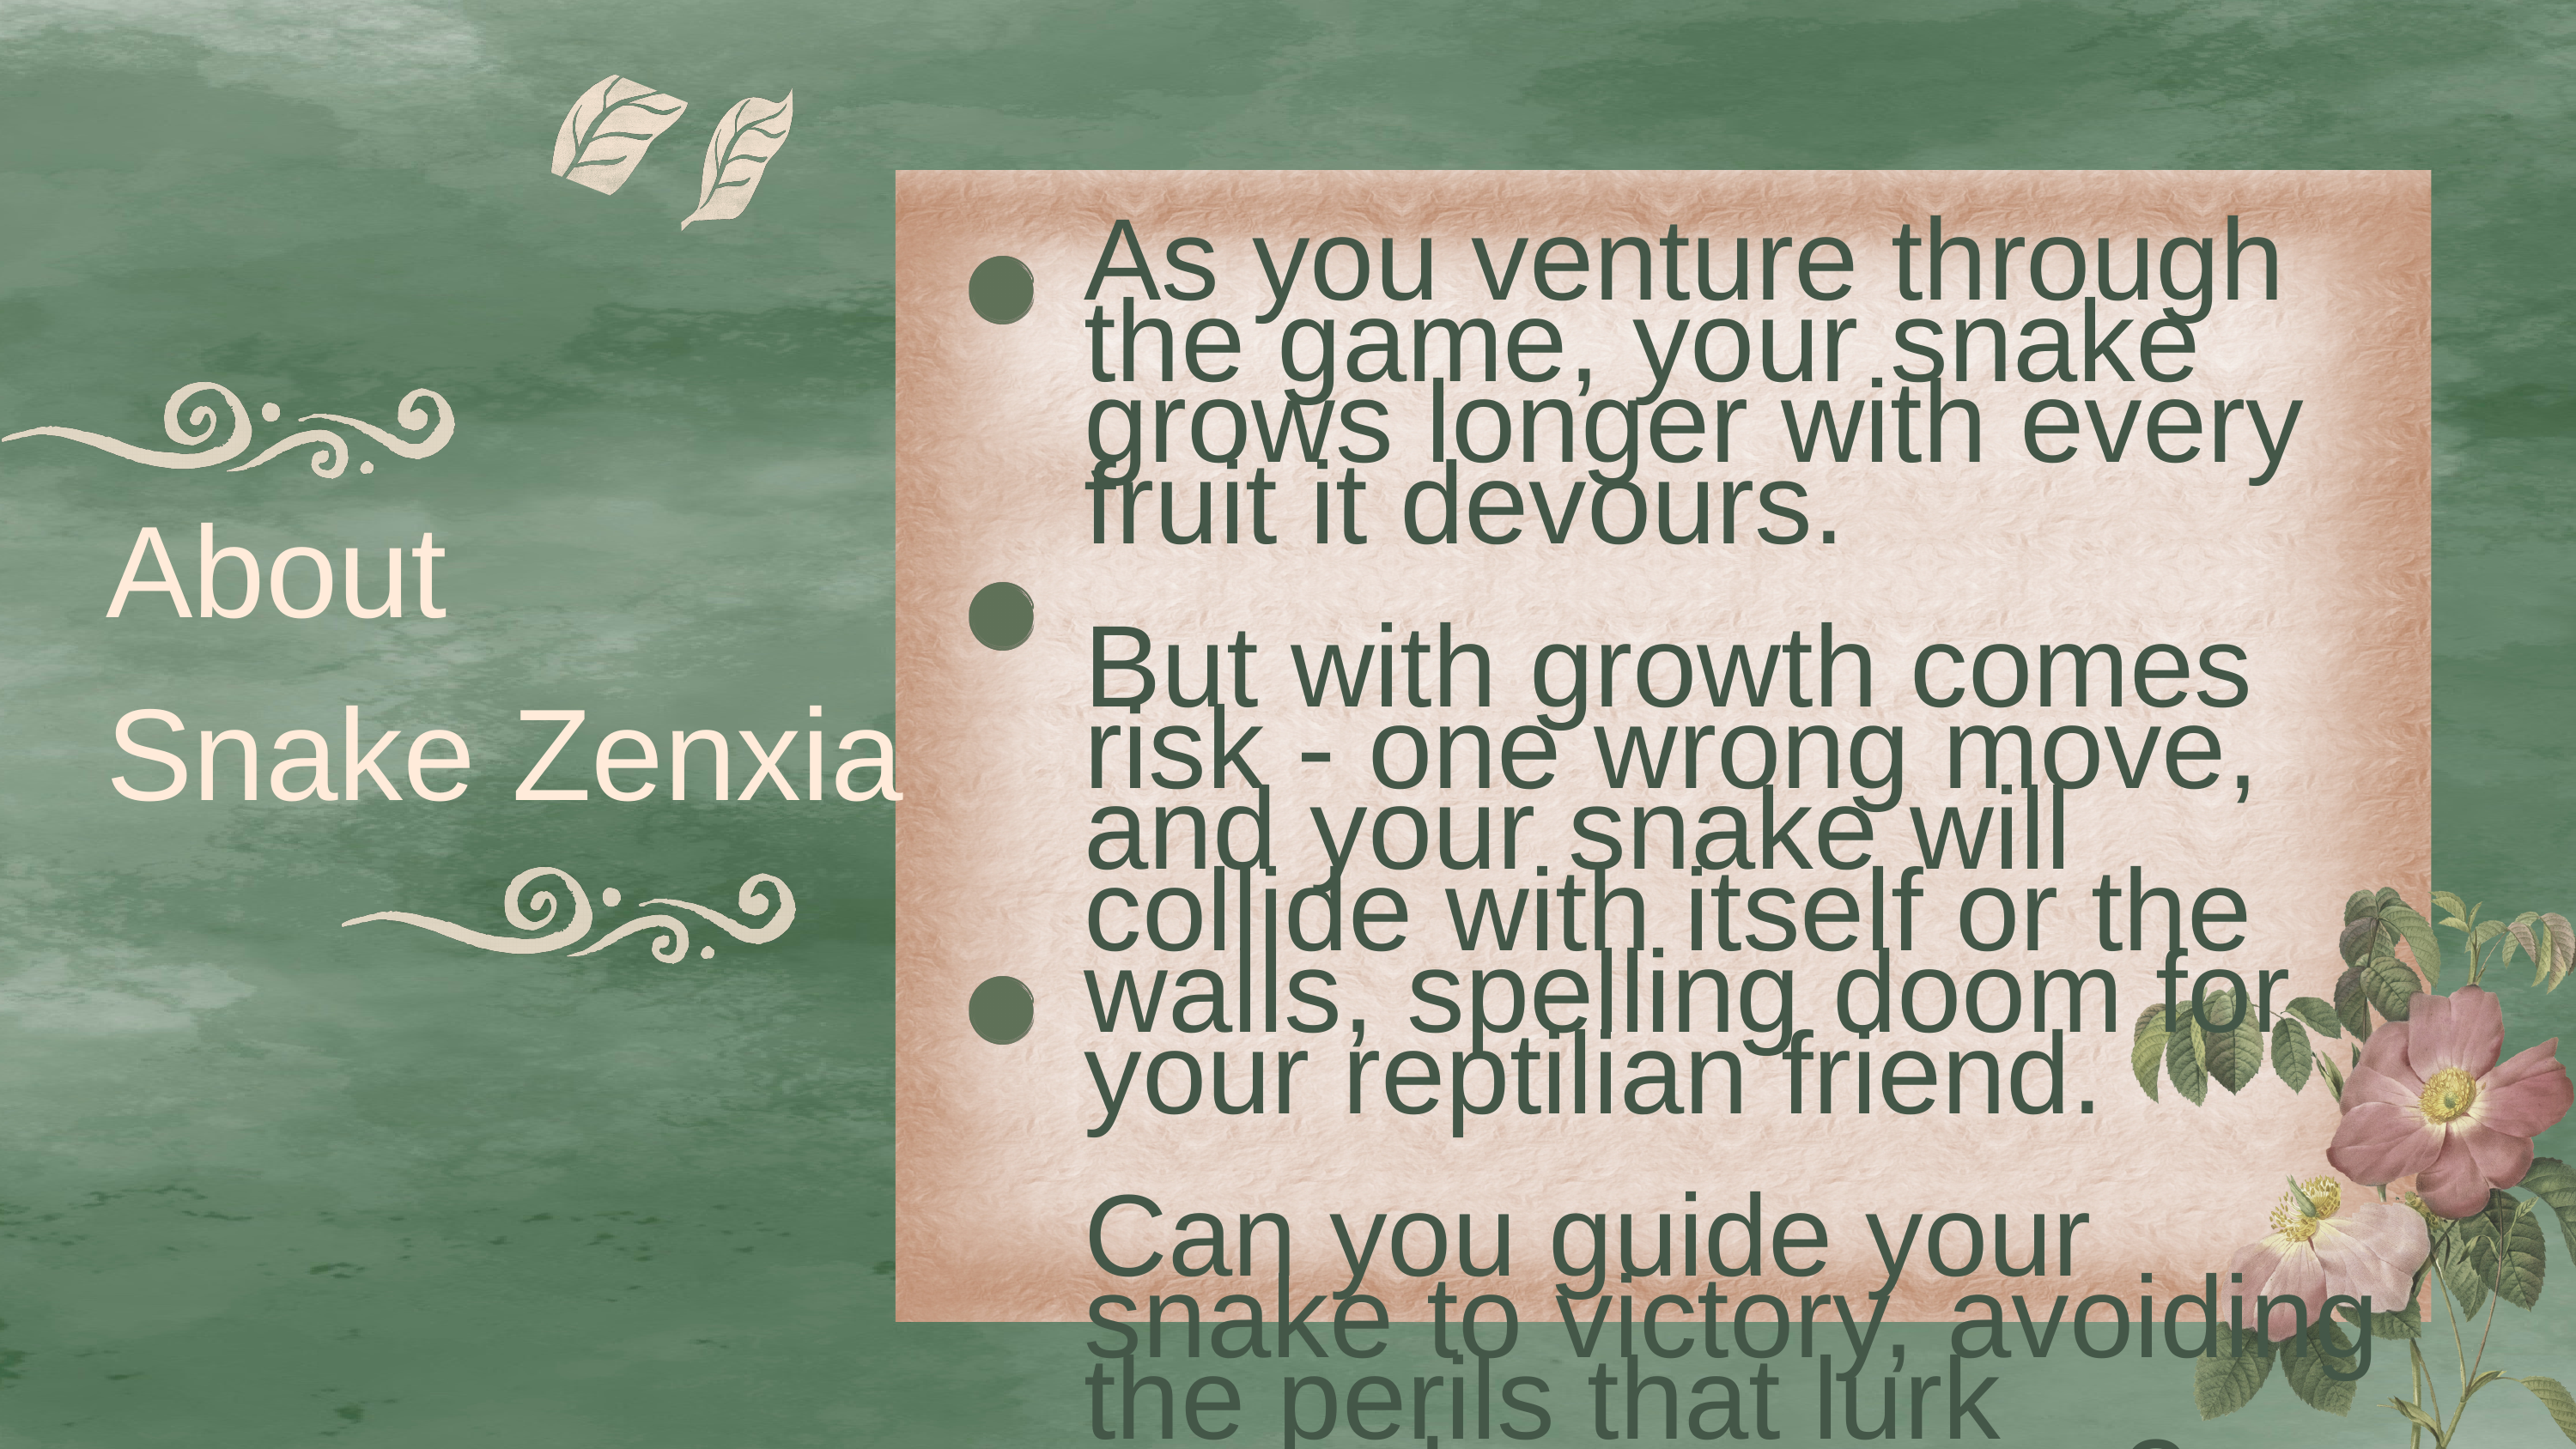

As you venture through the game, your snake grows longer with every fruit it devours.

But with growth comes risk - one wrong move, and your snake will collide with itself or the walls, spelling doom for your reptilian friend.

Can you guide your snake to victory, avoiding the perils that lurk around every corner?

About
Snake Zenxia